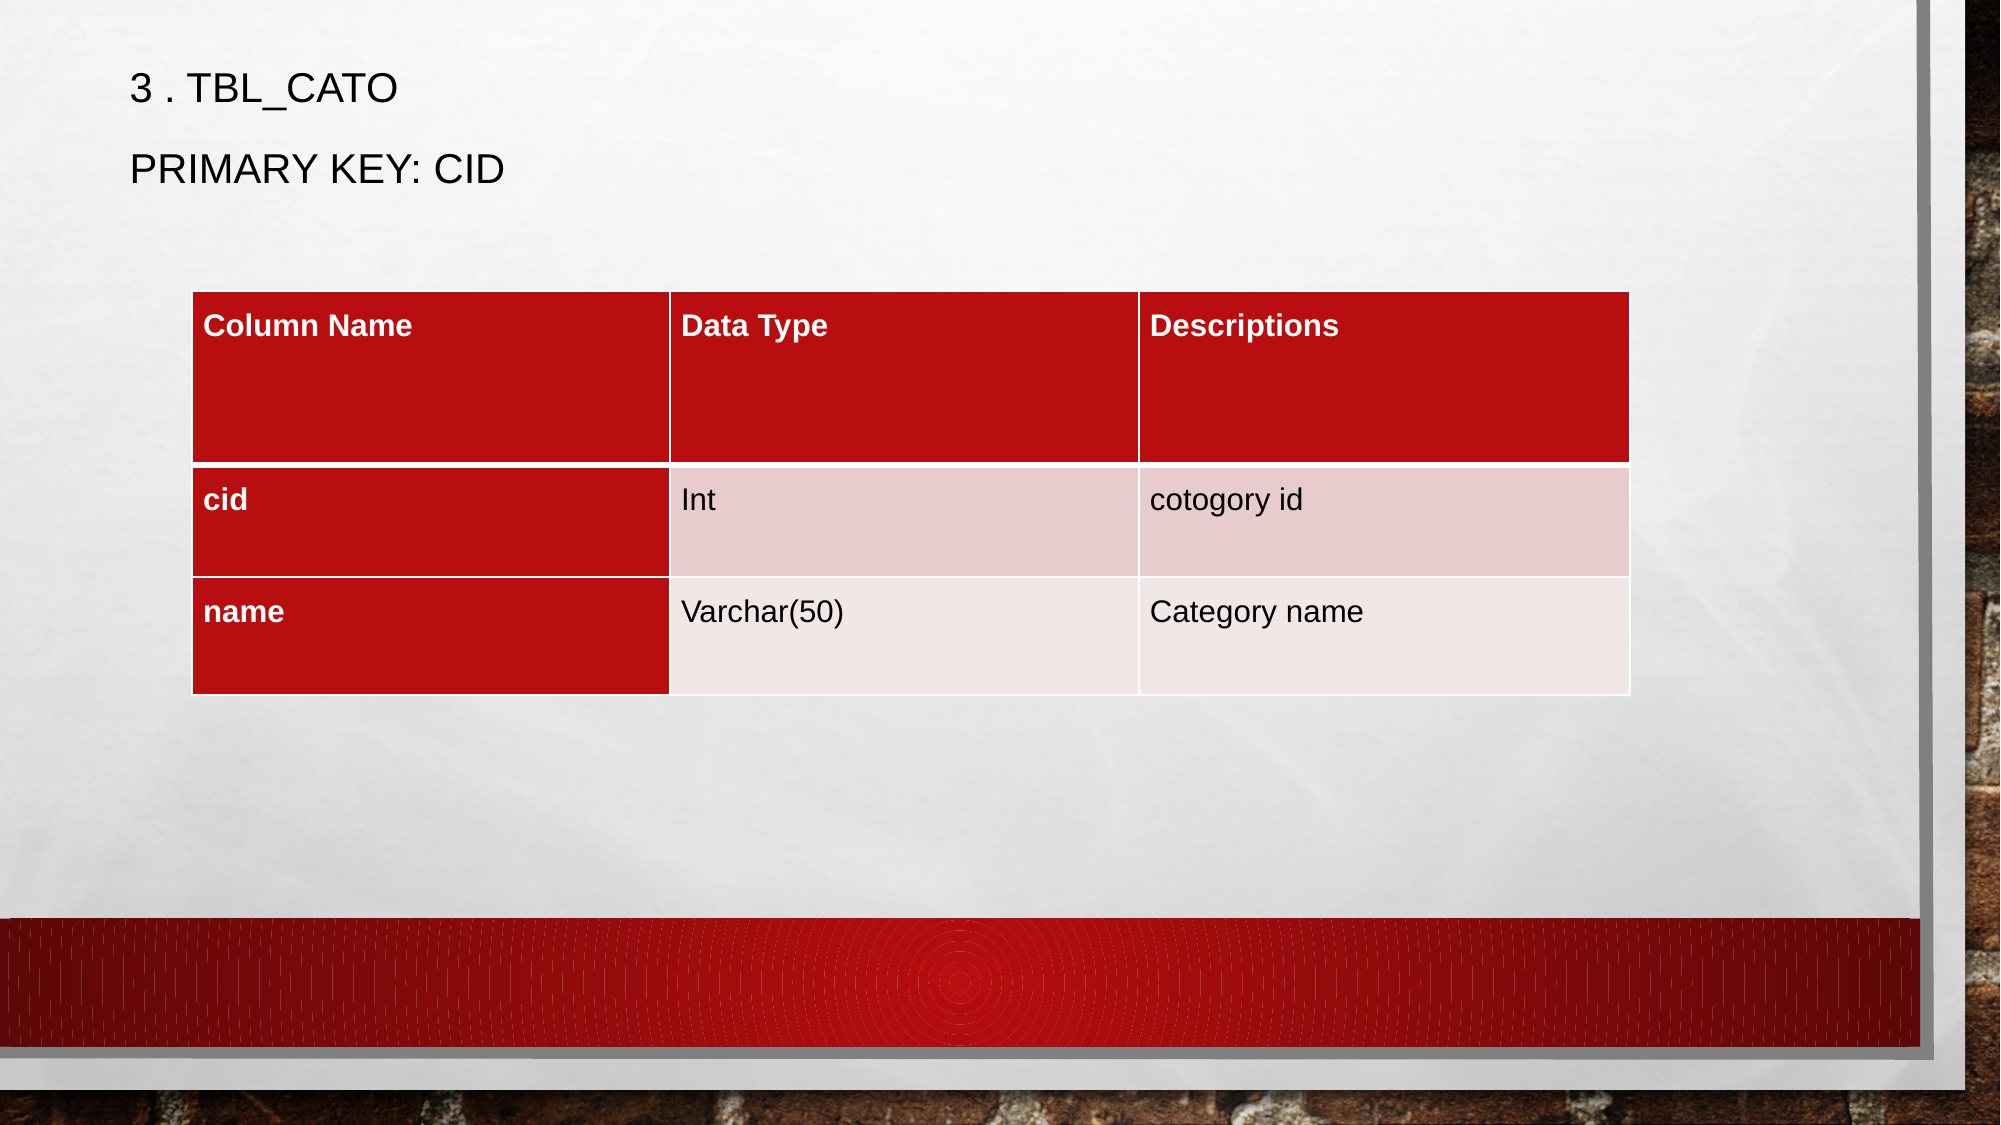

3 . tbl_cato
Primary key: cid

| Column Name | Data Type | Descriptions |
| --- | --- | --- |
| cid | Int | cotogory id |
| name | Varchar(50) | Category name |